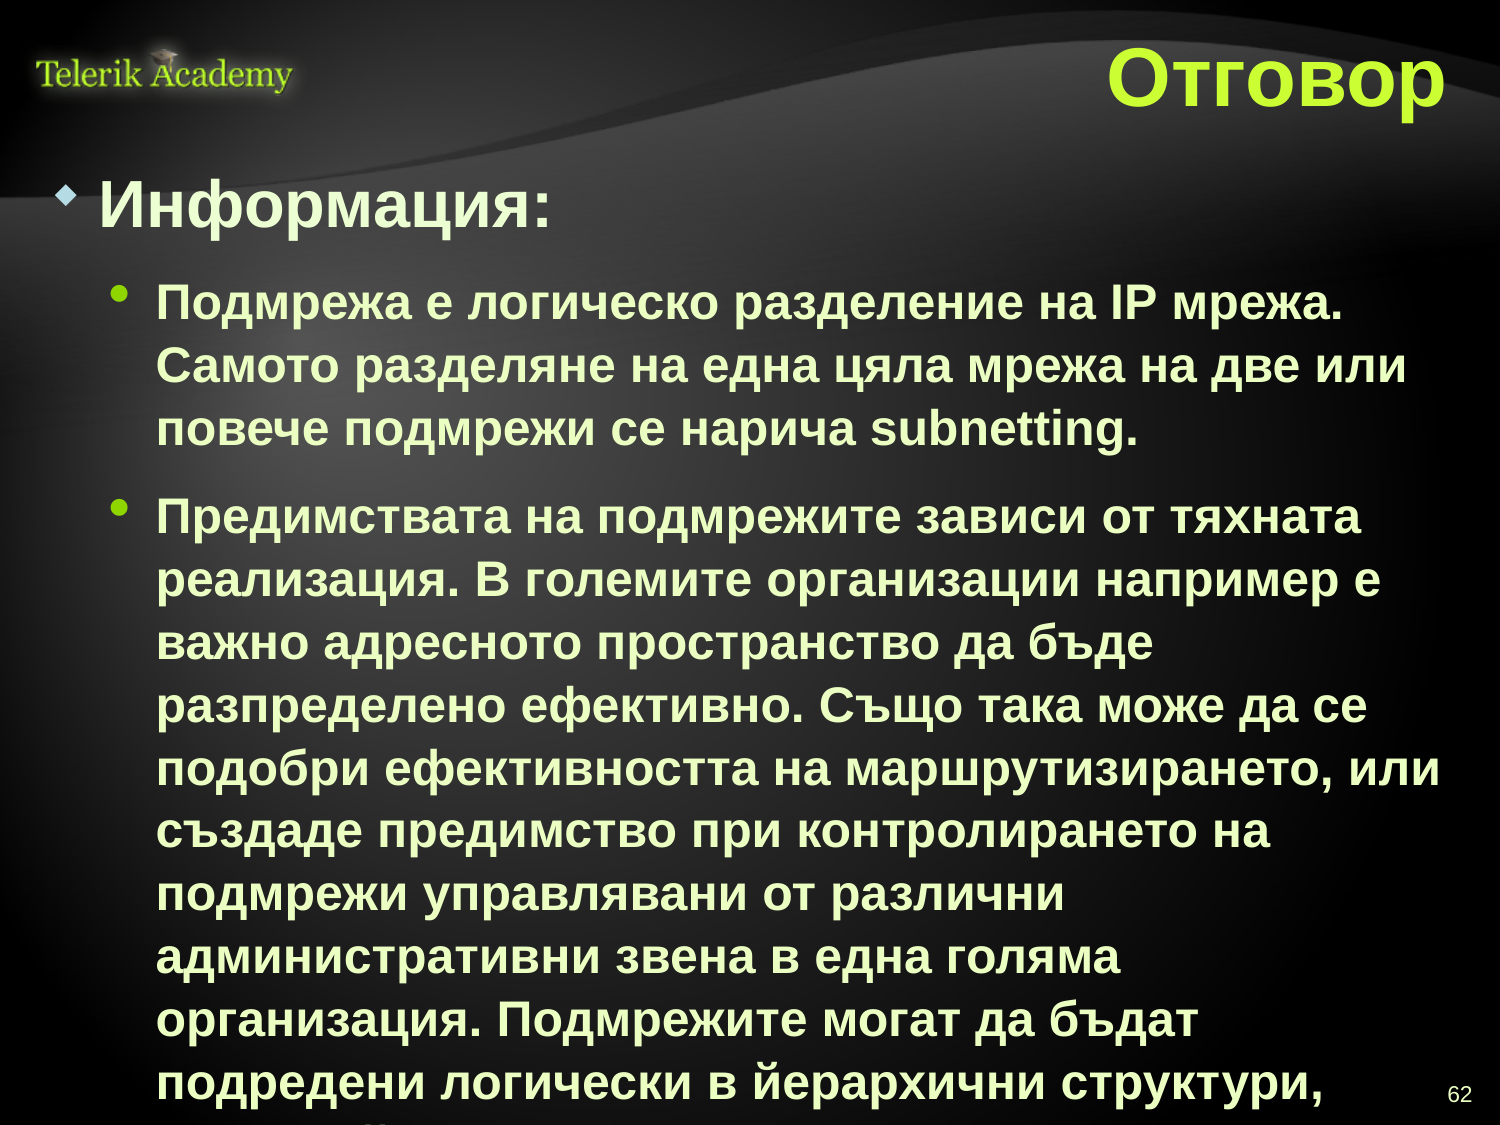

# Отговор
Информация:
Подмрежа е логическо разделение на IP мрежа. Самото разделяне на една цяла мрежа на две или повече подмрежи се нарича subnetting.
Предимствата на подмрежите зависи от тяхната реализация. В големите организации например е важно адресното пространство да бъде разпределено ефективно. Също така може да се подобри ефективността на маршрутизирането, или създаде предимство при контролирането на подмрежи управлявани от различни административни звена в една голяма организация. Подмрежите могат да бъдат подредени логически в йерархични структури, разделяйки мрежовият адрес в дървовидна структура.
62